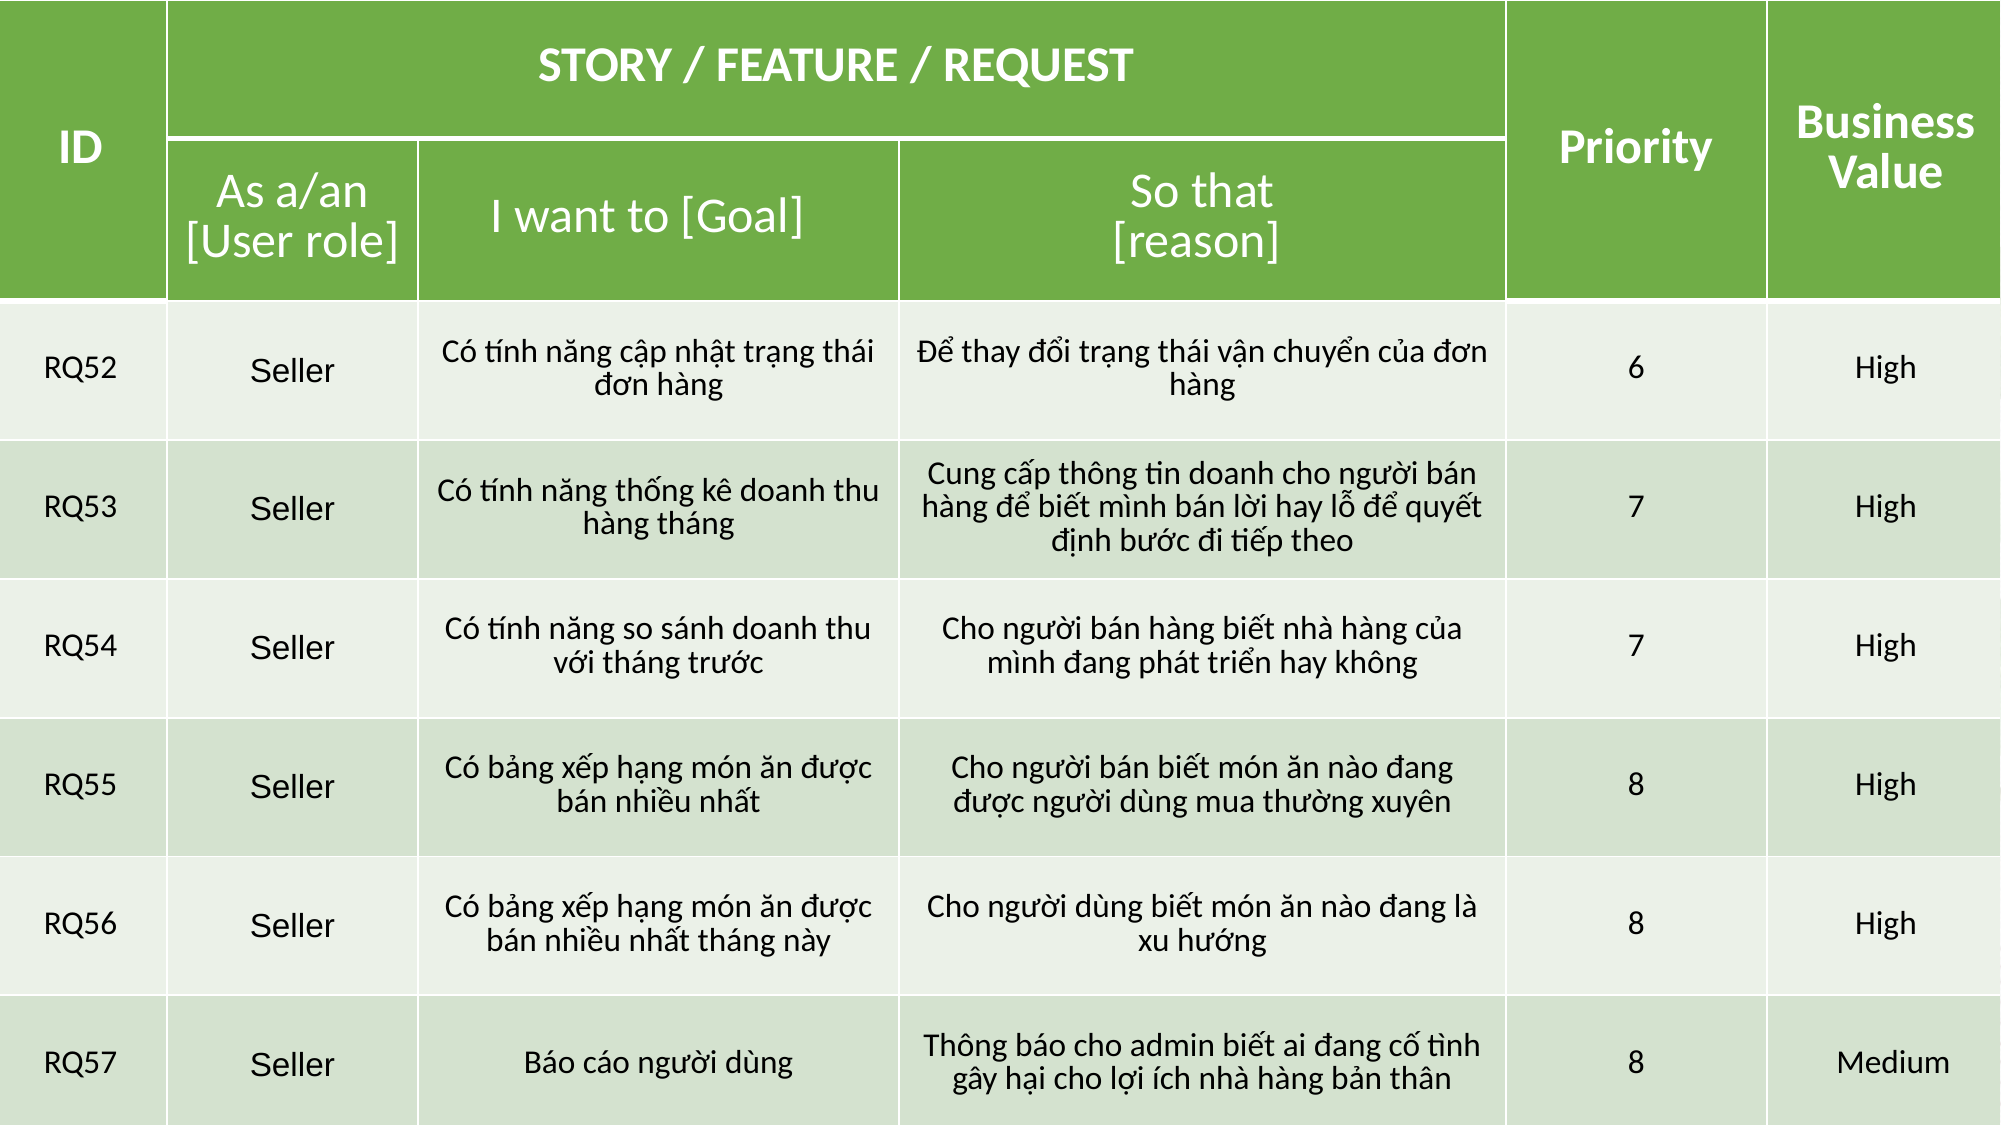

| ID | STORY / FEATURE / REQUEST |  |  | Priority | Business Value |
| --- | --- | --- | --- | --- | --- |
|  | As a/an [User role] | I want to [Goal] | So that [reason] |  |  |
| RQ52 | Seller | Có tính năng cập nhật trạng thái đơn hàng | Để thay đổi trạng thái vận chuyển của đơn hàng | 6 | High |
| RQ53 | Seller | Có tính năng thống kê doanh thu hàng tháng | Cung cấp thông tin doanh cho người bán hàng để biết mình bán lời hay lỗ để quyết định bước đi tiếp theo | 7 | High |
| RQ54 | Seller | Có tính năng so sánh doanh thu với tháng trước | Cho người bán hàng biết nhà hàng của mình đang phát triển hay không | 7 | High |
| RQ55 | Seller | Có bảng xếp hạng món ăn được bán nhiều nhất | Cho người bán biết món ăn nào đang được người dùng mua thường xuyên | 8 | High |
| RQ56 | Seller | Có bảng xếp hạng món ăn được bán nhiều nhất tháng này | Cho người dùng biết món ăn nào đang là xu hướng | 8 | High |
| RQ57 | Seller | Báo cáo người dùng | Thông báo cho admin biết ai đang cố tình gây hại cho lợi ích nhà hàng bản thân | 8 | Medium |